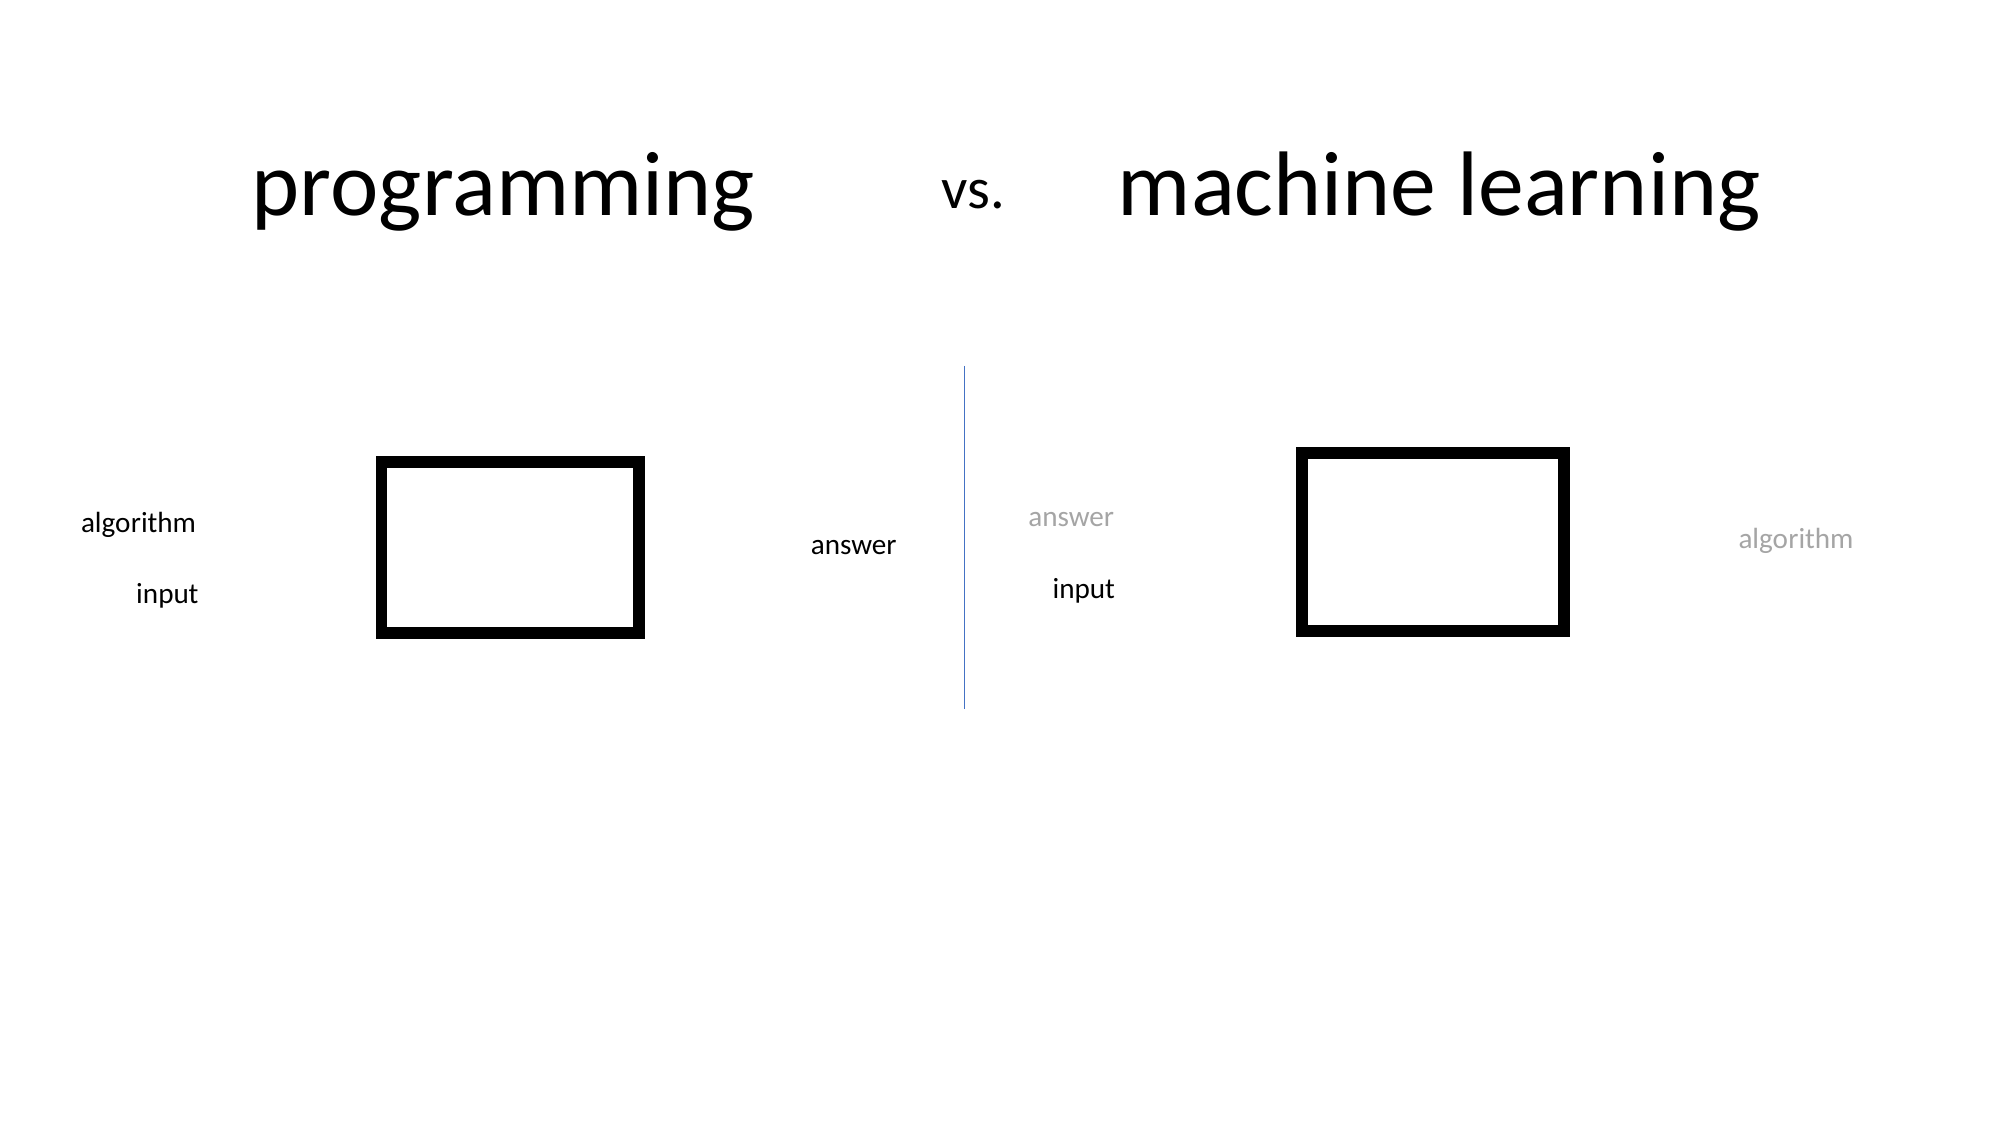

# programming
machine learning
vs.

answer
algorithm
input

algorithm
answer
input